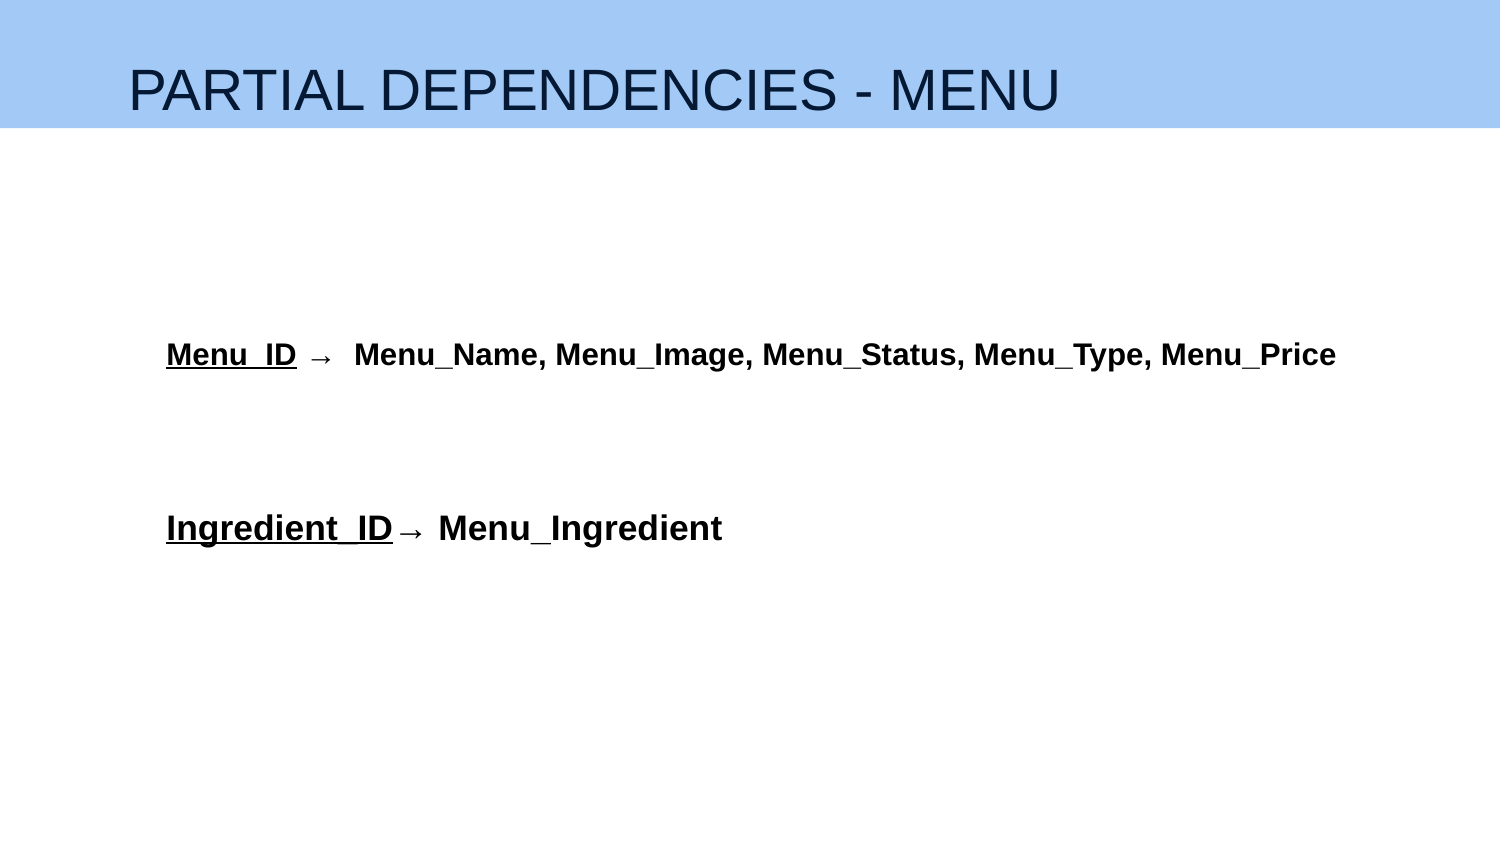

# PARTIAL DEPENDENCIES - MENU
Menu_ID →  Menu_Name, Menu_Image, Menu_Status, Menu_Type, Menu_Price

Ingredient_ID→ Menu_Ingredient